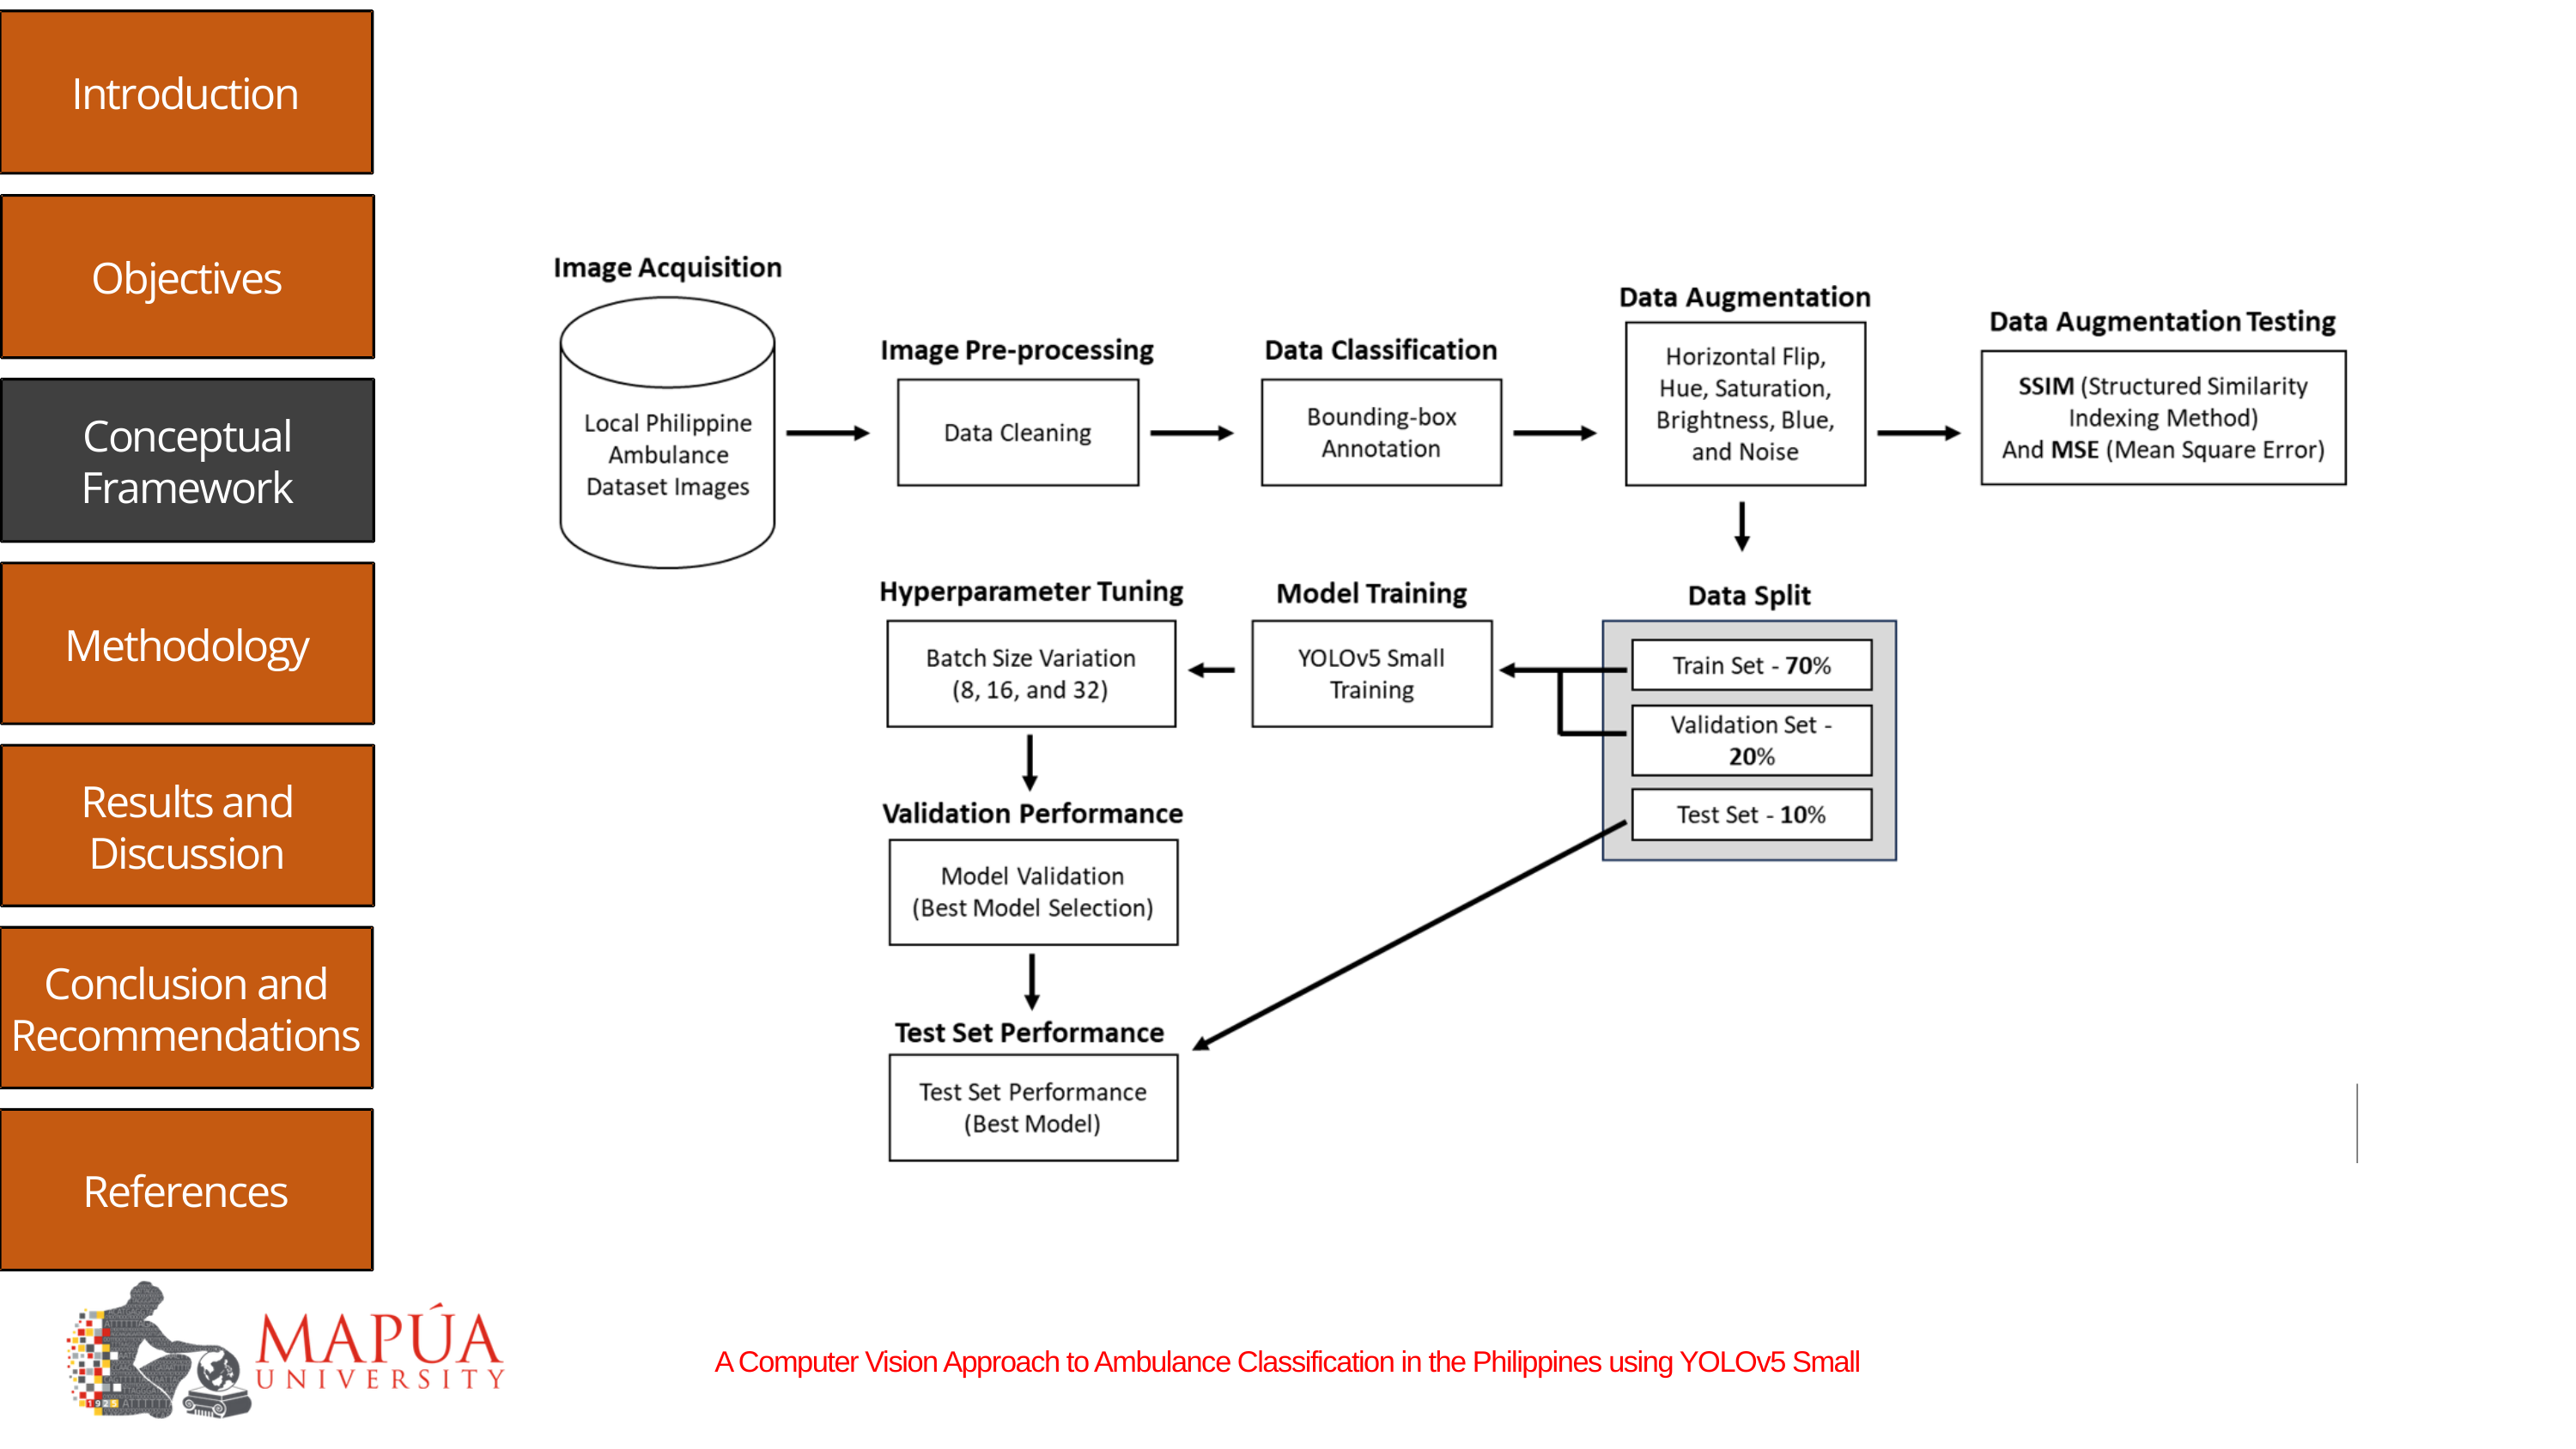

Introduction

Objectives

Conceptual Framework

Methodology

Results and Discussion

Conclusion and Recommendations

References

A Computer Vision Approach to Ambulance Classification in the Philippines using YOLOv5 Small